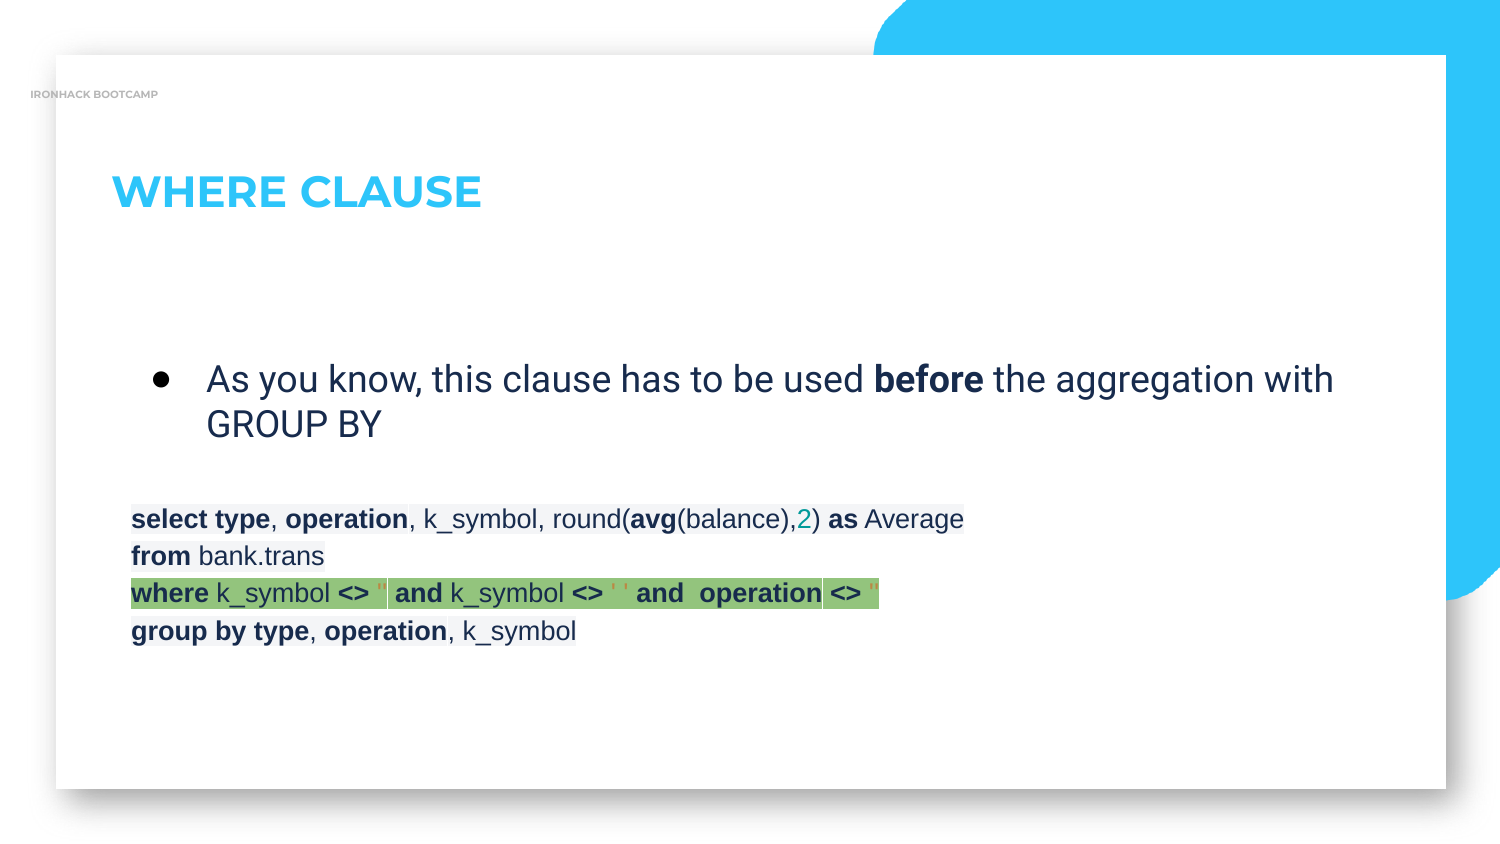

IRONHACK BOOTCAMP
WHERE CLAUSE

As you know, this clause has to be used before the aggregation with GROUP BY

select type, operation, k_symbol, round(avg(balance),2) as Average
from bank.trans
where k_symbol <> '' and k_symbol <> ' ' and  operation <> ''
group by type, operation, k_symbol